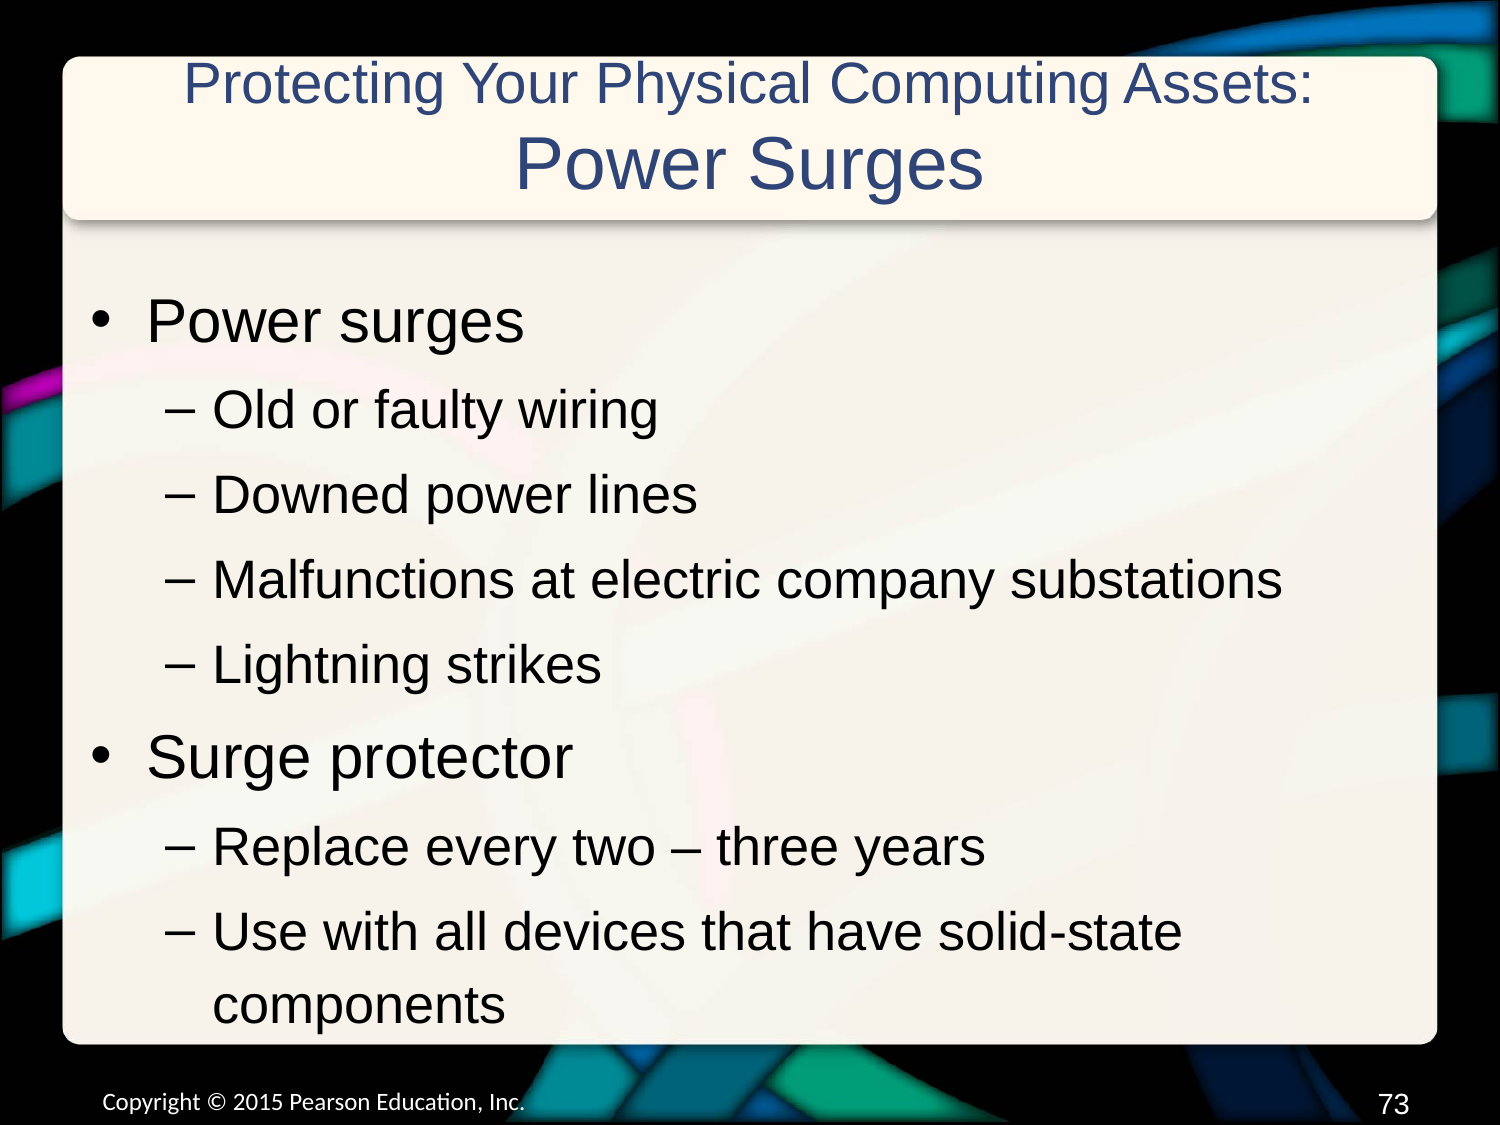

# Protecting Your Physical Computing Assets: Power Surges
Power surges
Old or faulty wiring
Downed power lines
Malfunctions at electric company substations
Lightning strikes
Surge protector
Replace every two – three years
Use with all devices that have solid-state components
Copyright © 2015 Pearson Education, Inc.
73